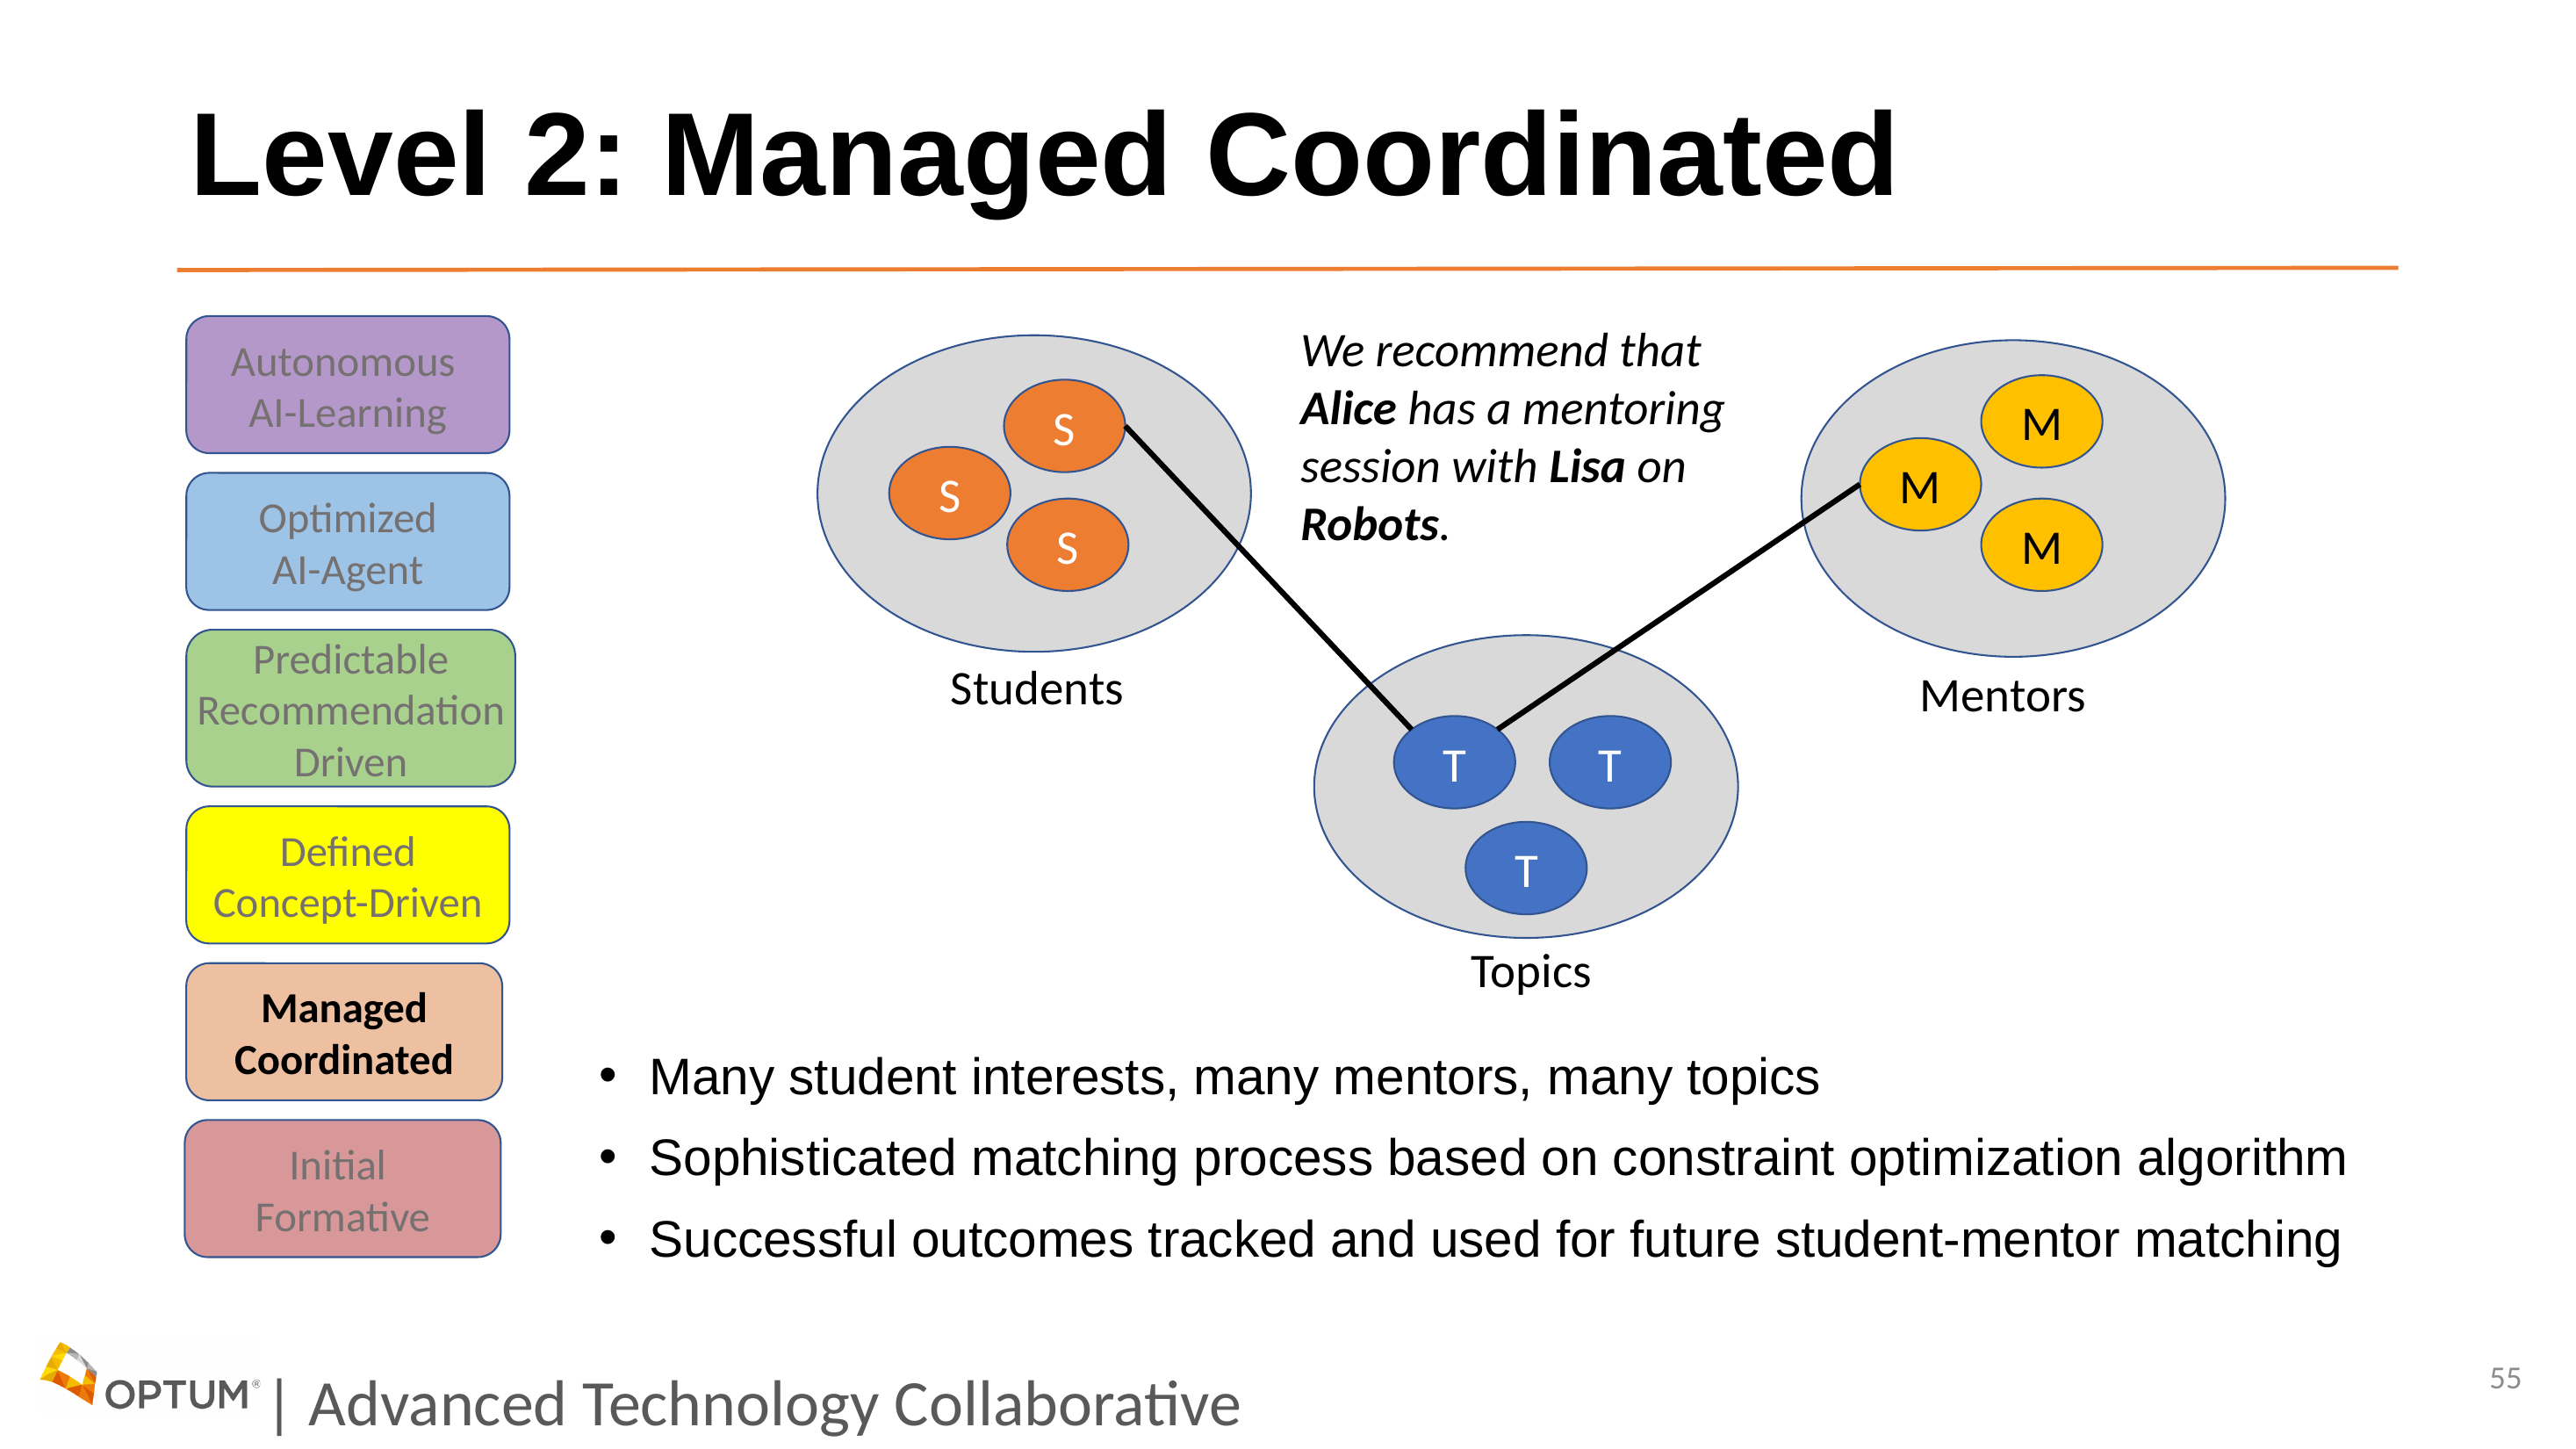

# Level 2: Managed Coordinated
We recommend that Alice has a mentoring session with Lisa on Robots.
Autonomous
AI-Learning
Optimized
AI-Agent
Predictable
Recommendation
Driven
Defined
Concept-Driven
Managed
Coordinated
Initial
Formative

M
S
M
S
S
M

Students
Mentors
T
T
T
Topics
Many student interests, many mentors, many topics
Sophisticated matching process based on constraint optimization algorithm
Successful outcomes tracked and used for future student-mentor matching
55